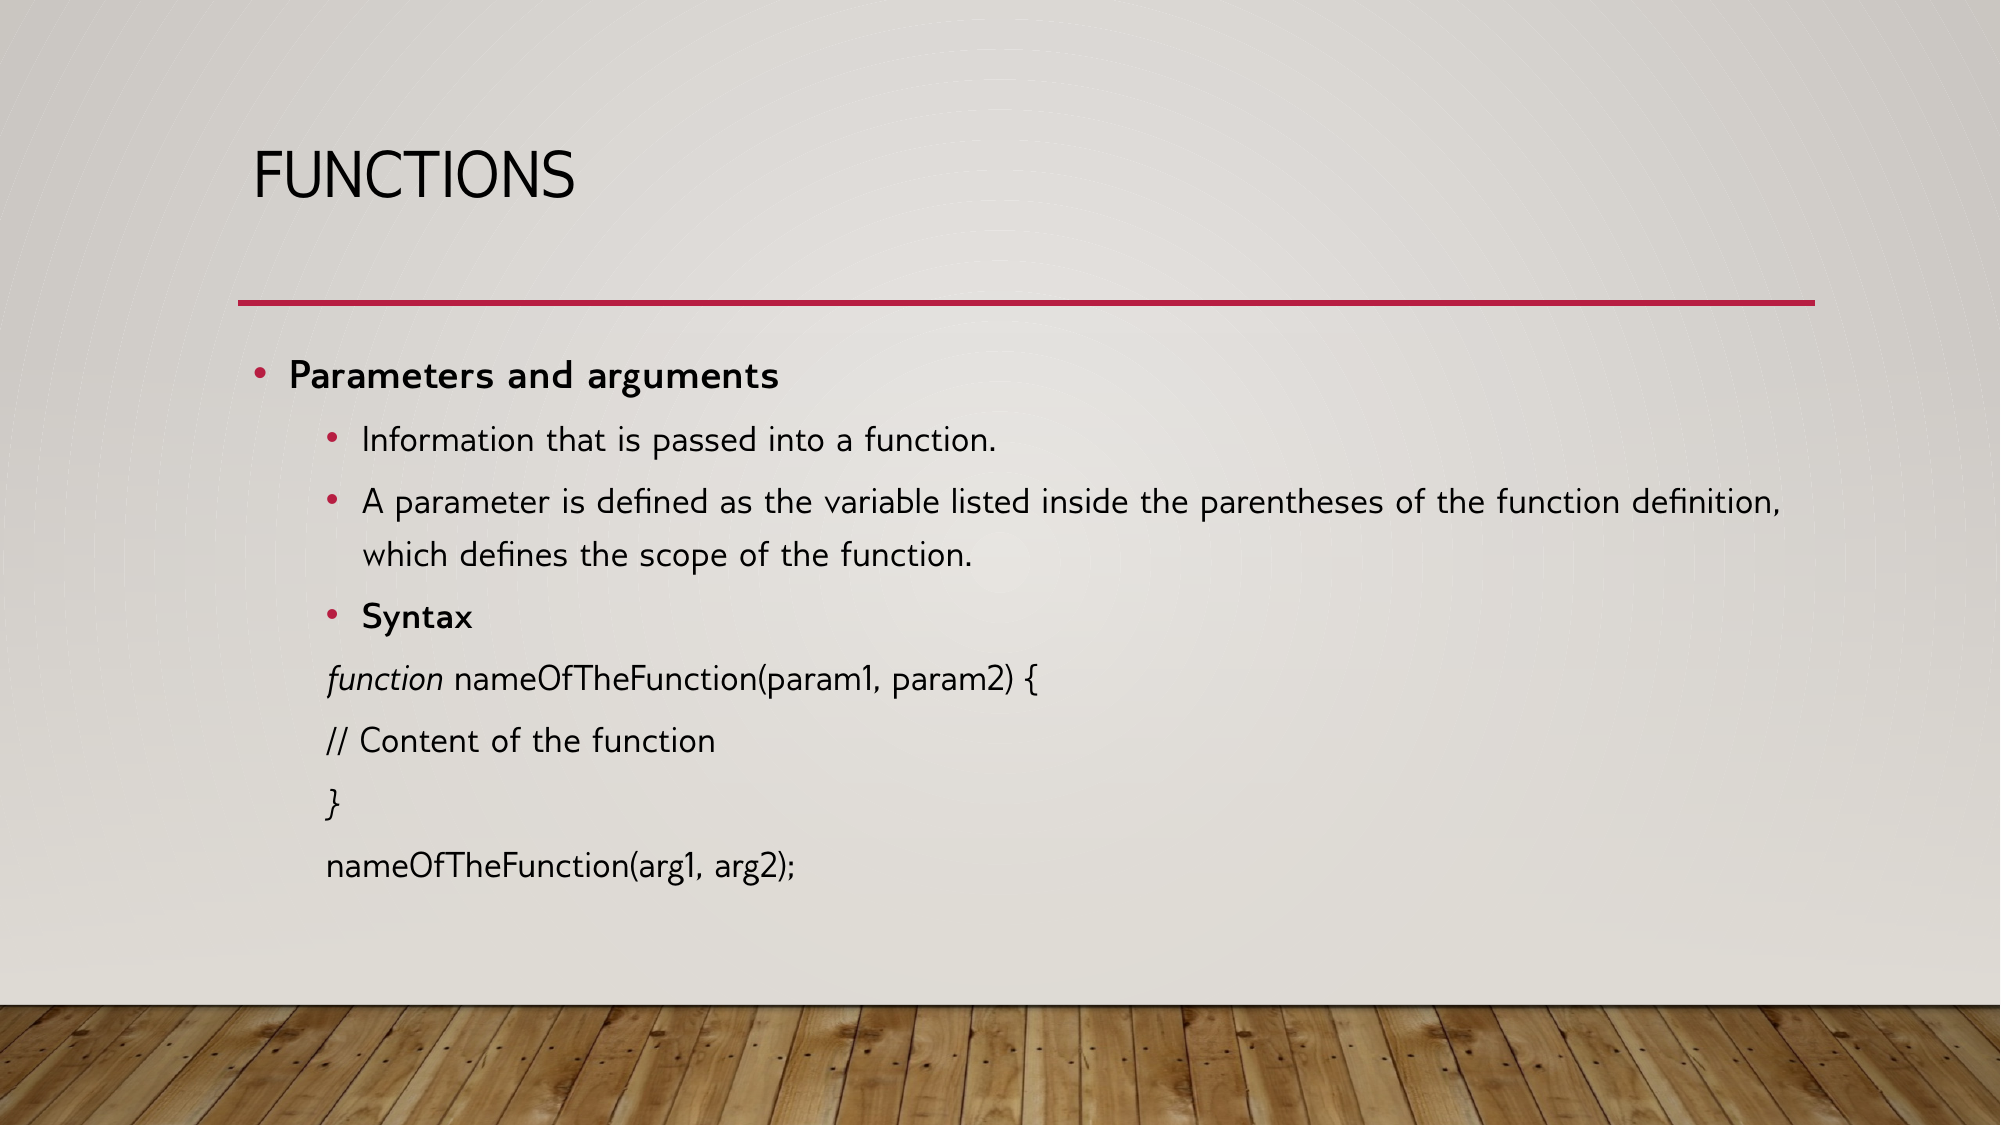

# Functions
Parameters and arguments
Information that is passed into a function.
A parameter is defined as the variable listed inside the parentheses of the function definition, which defines the scope of the function.
Syntax
	function nameOfTheFunction(param1, param2) {
		// Content of the function
	}
	nameOfTheFunction(arg1, arg2);